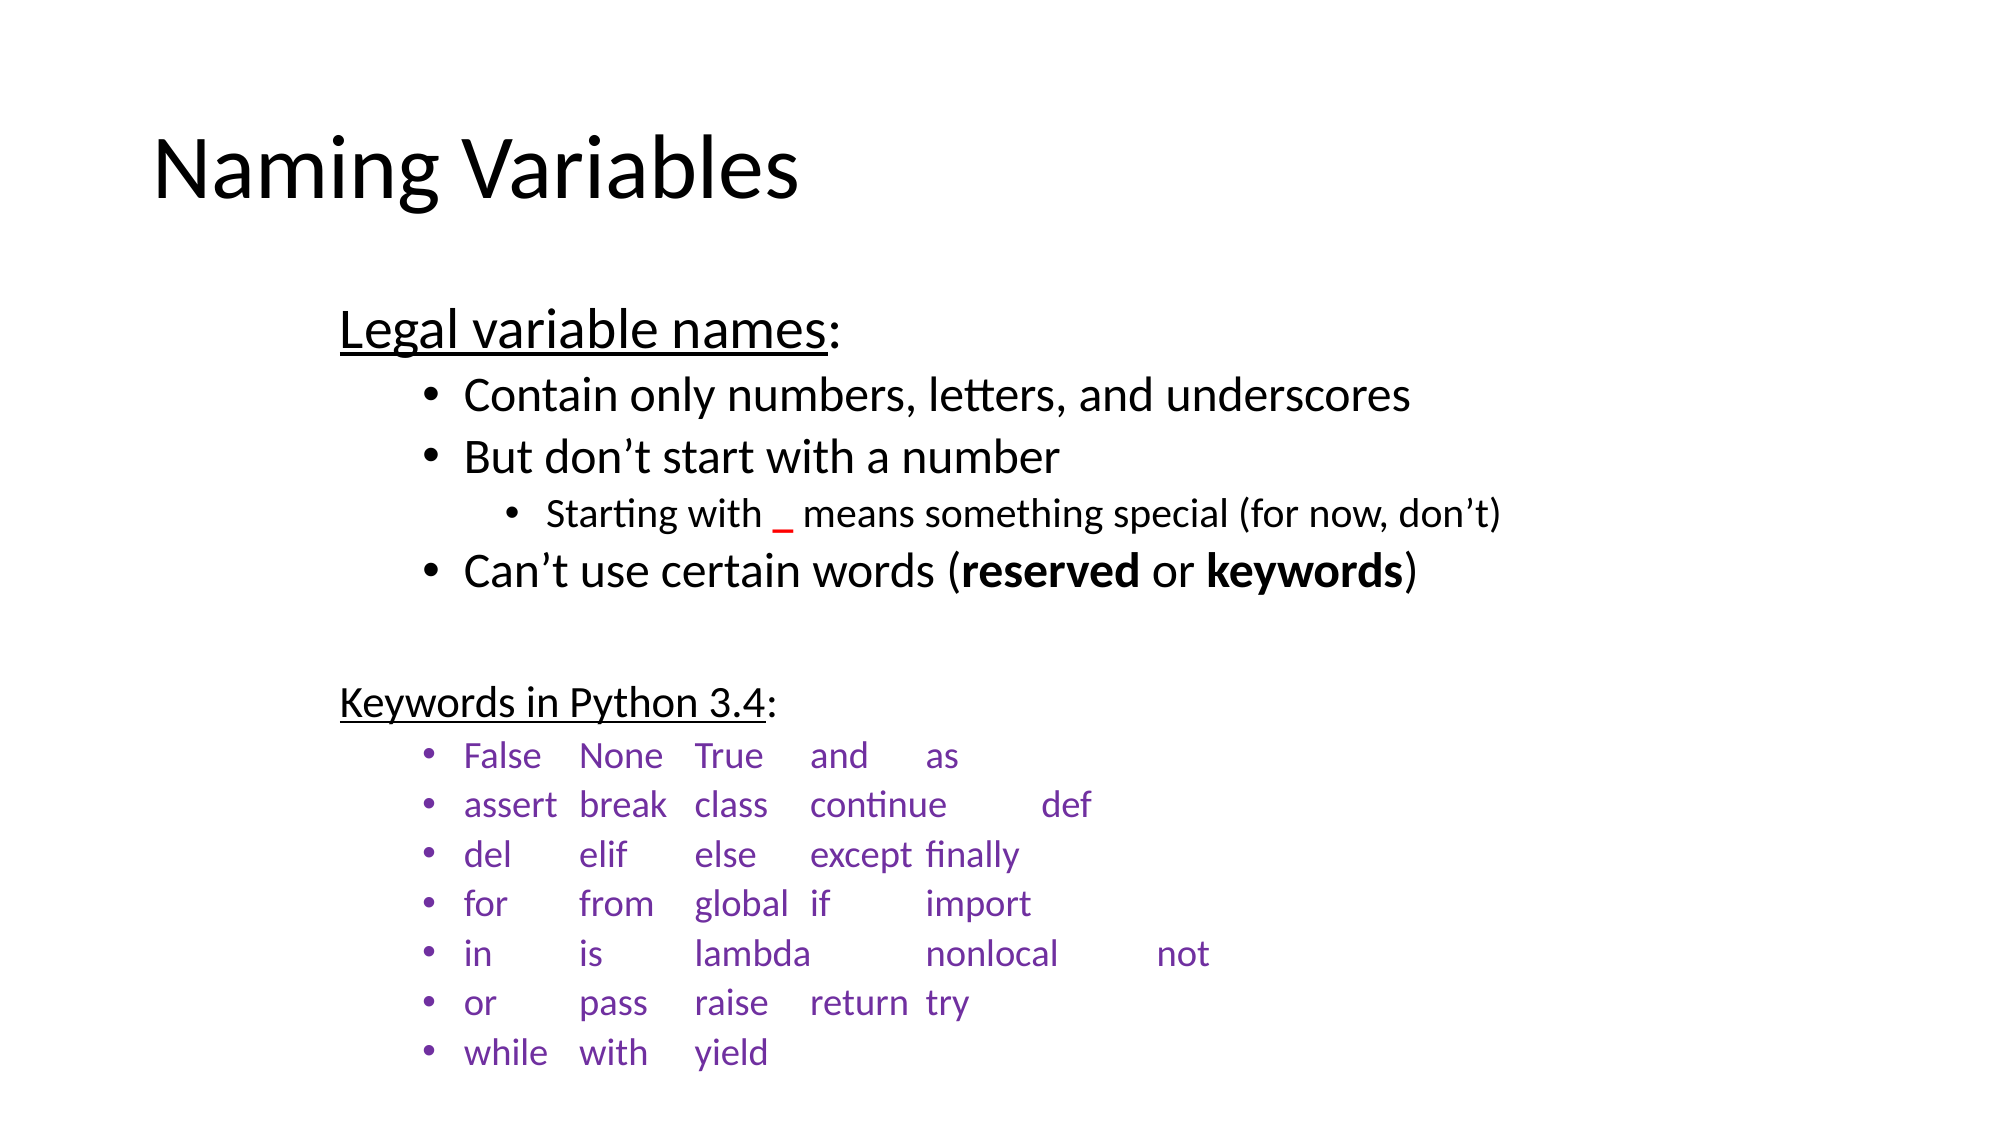

# Naming Variables
Legal variable names:
Contain only numbers, letters, and underscores
But don’t start with a number
Starting with _ means something special (for now, don’t)
Can’t use certain words (reserved or keywords)

Keywords in Python 3.4:
False		None	True		and			as
assert	break	class		continue	def
del		elif		else		except		finally
for		from	global		if			import
in		is		lambda		nonlocal	not
or 		pass	raise		return		try
while	with	yield